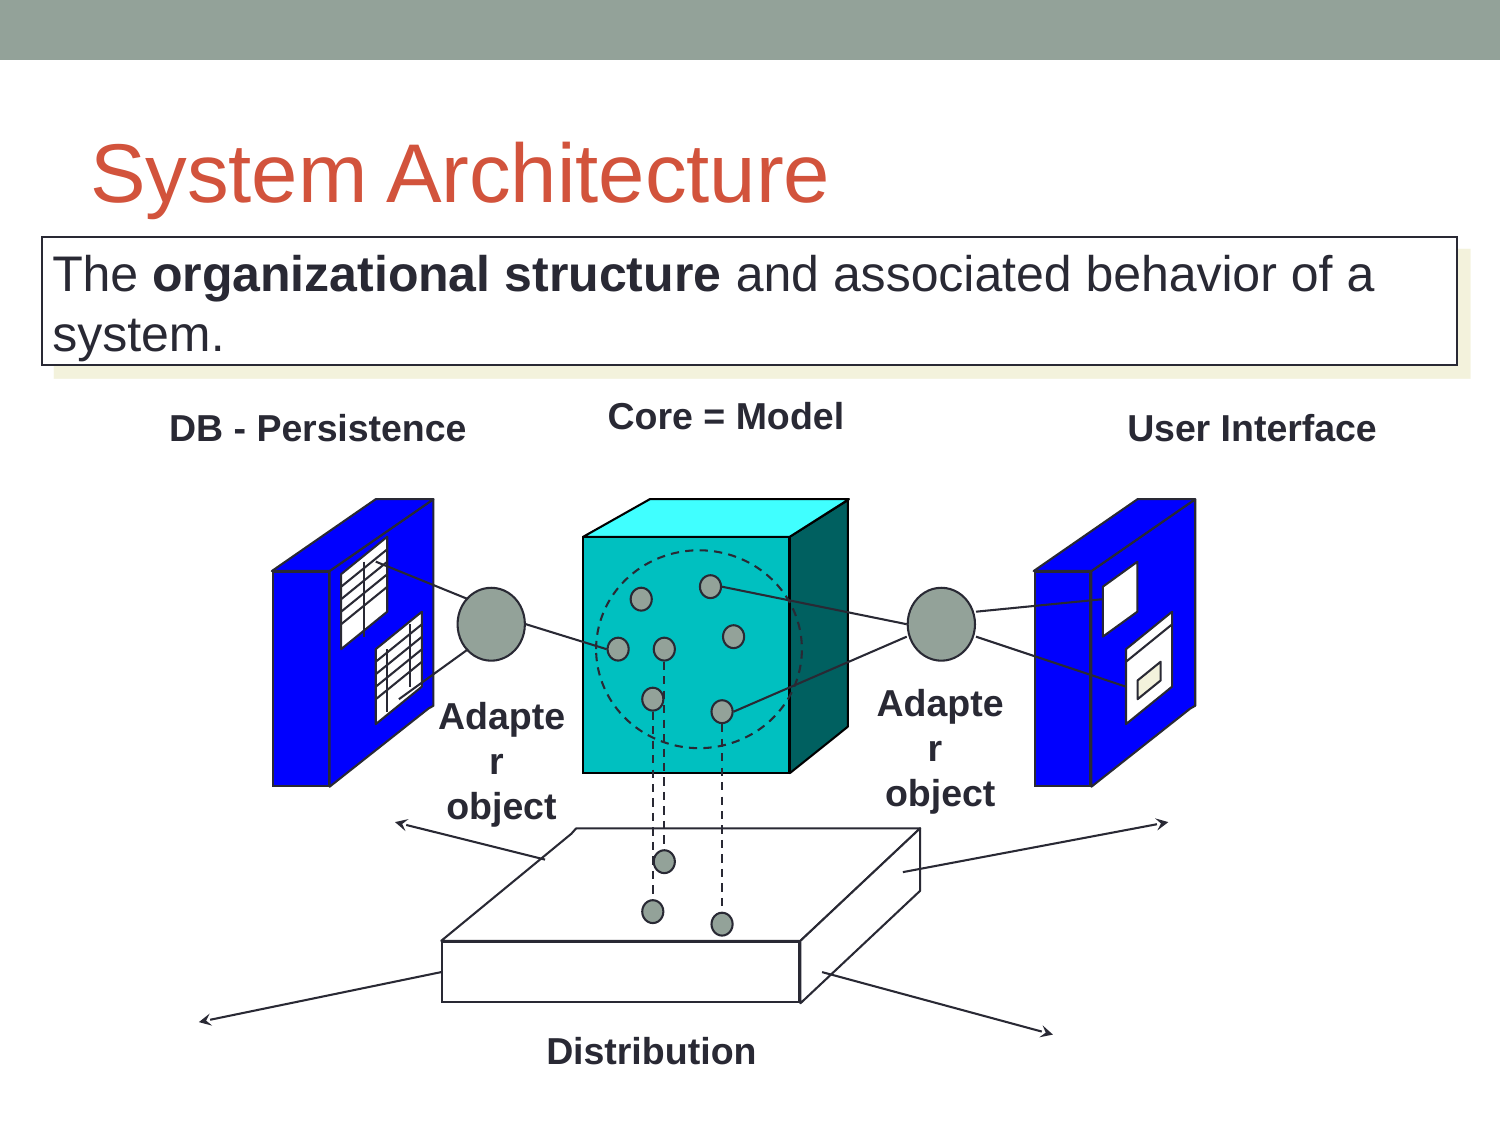

# System Architecture
The organizational structure and associated behavior of a system.
Core = Model
DB - Persistence
User Interface

Adapter
object
Adapter
object

Distribution